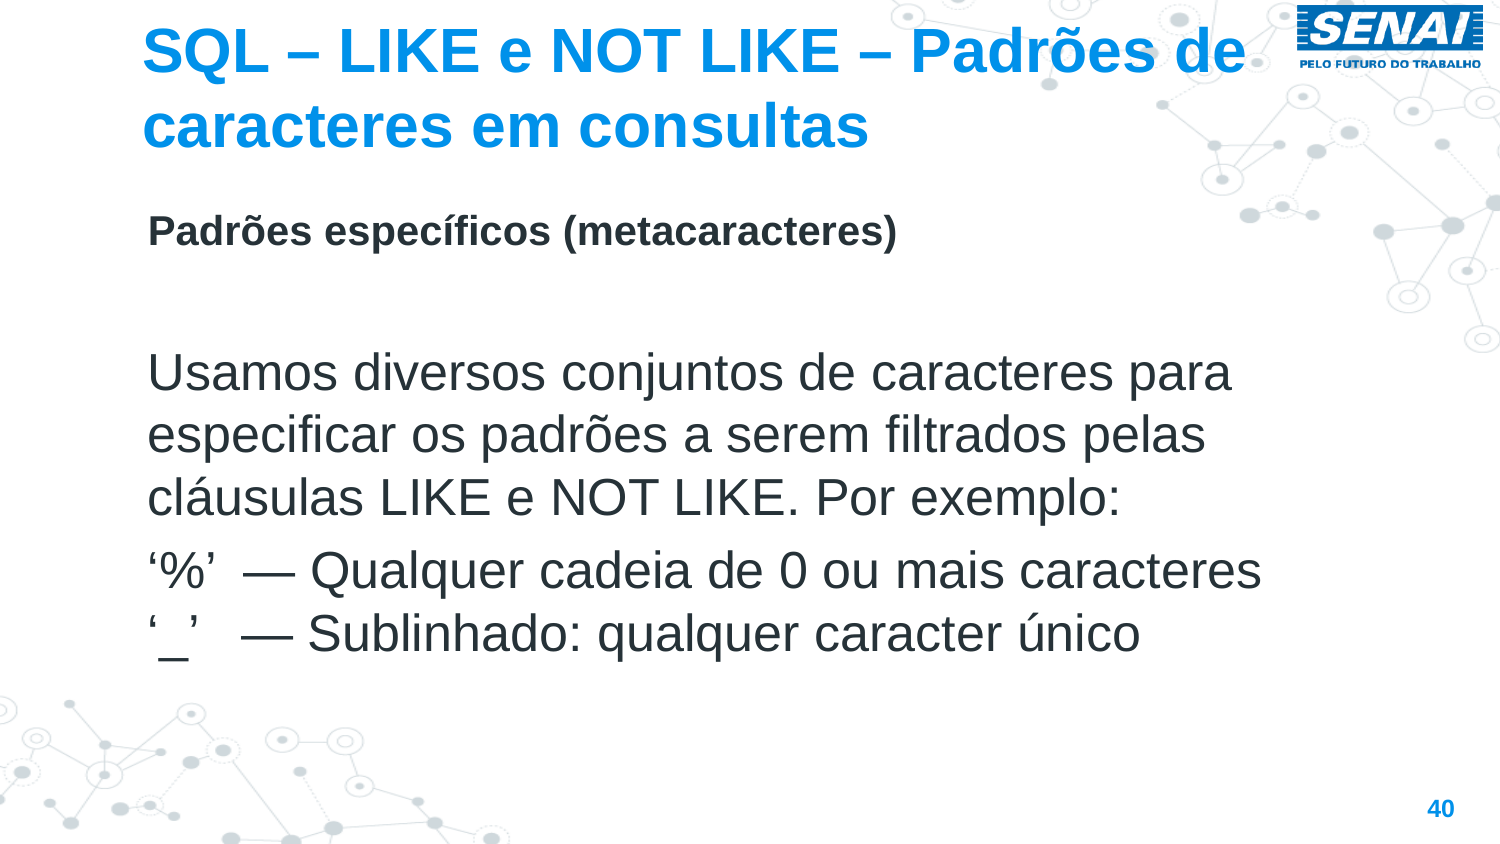

# SQL – LIKE e NOT LIKE – Padrões de caracteres em consultas
Padrões específicos (metacaracteres)

Usamos diversos conjuntos de caracteres para especificar os padrões a serem filtrados pelas cláusulas LIKE e NOT LIKE. Por exemplo:
‘%’  — Qualquer cadeia de 0 ou mais caracteres
‘_’   — Sublinhado: qualquer caracter único

40